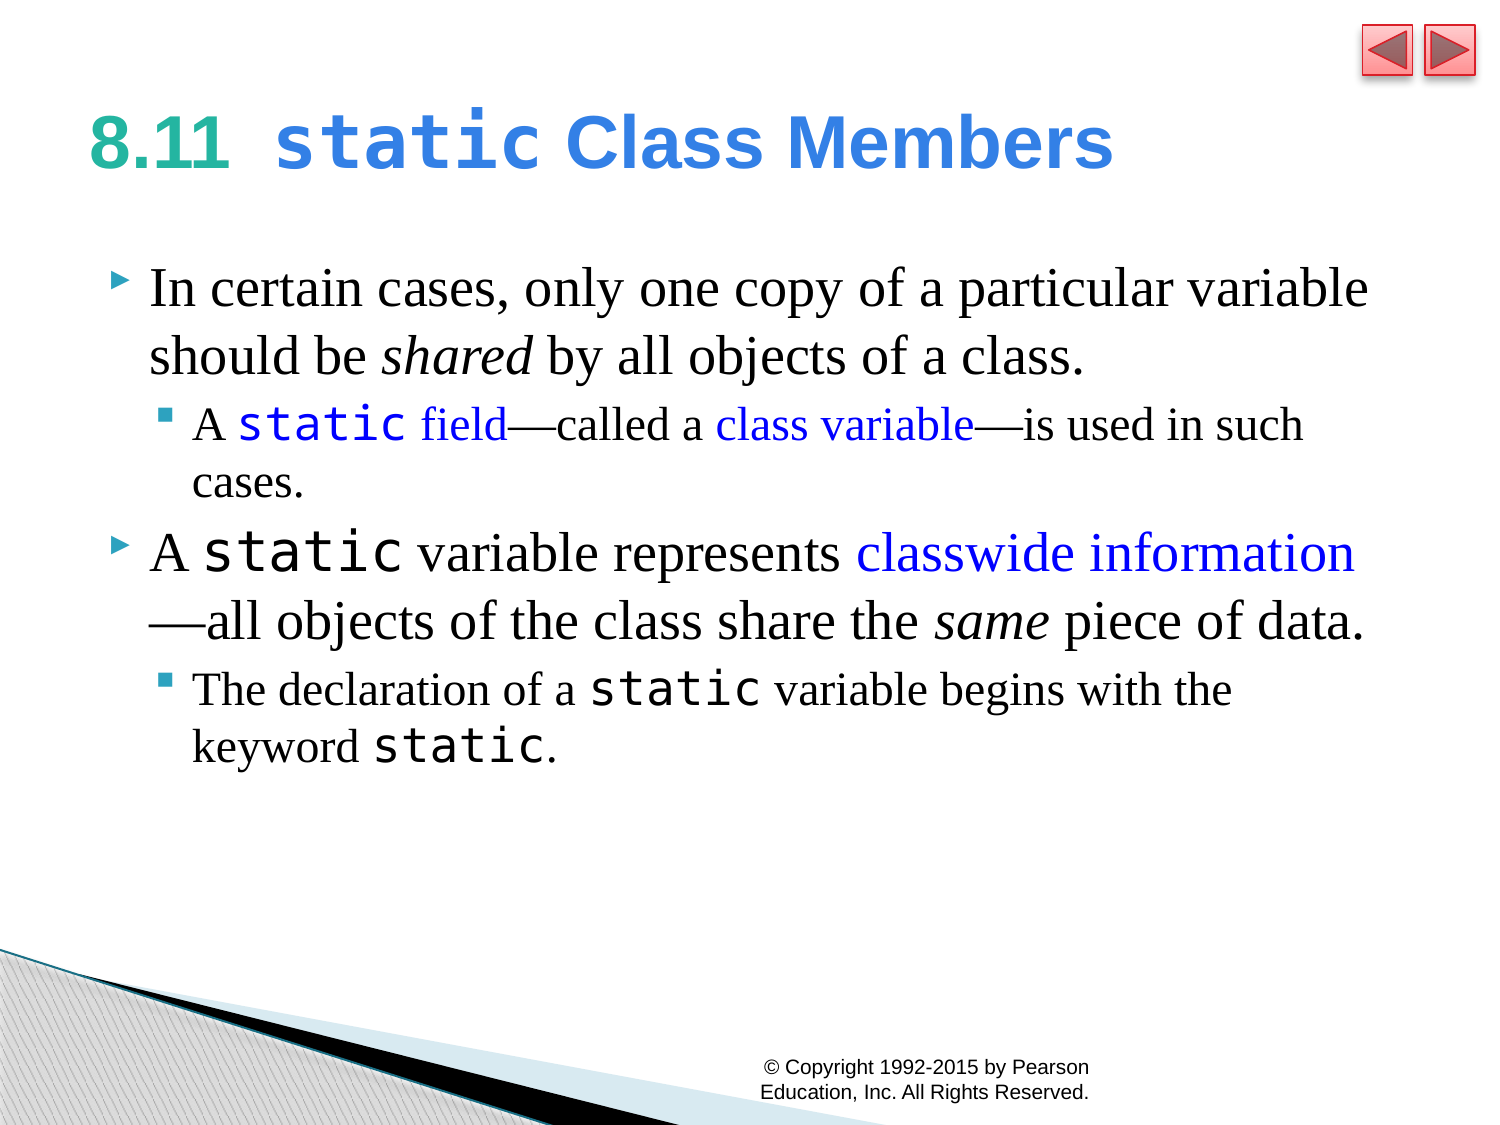

# 8.11  static Class Members
In certain cases, only one copy of a particular variable should be shared by all objects of a class.
A static field—called a class variable—is used in such cases.
A static variable represents classwide information—all objects of the class share the same piece of data.
The declaration of a static variable begins with the keyword static.
© Copyright 1992-2015 by Pearson Education, Inc. All Rights Reserved.